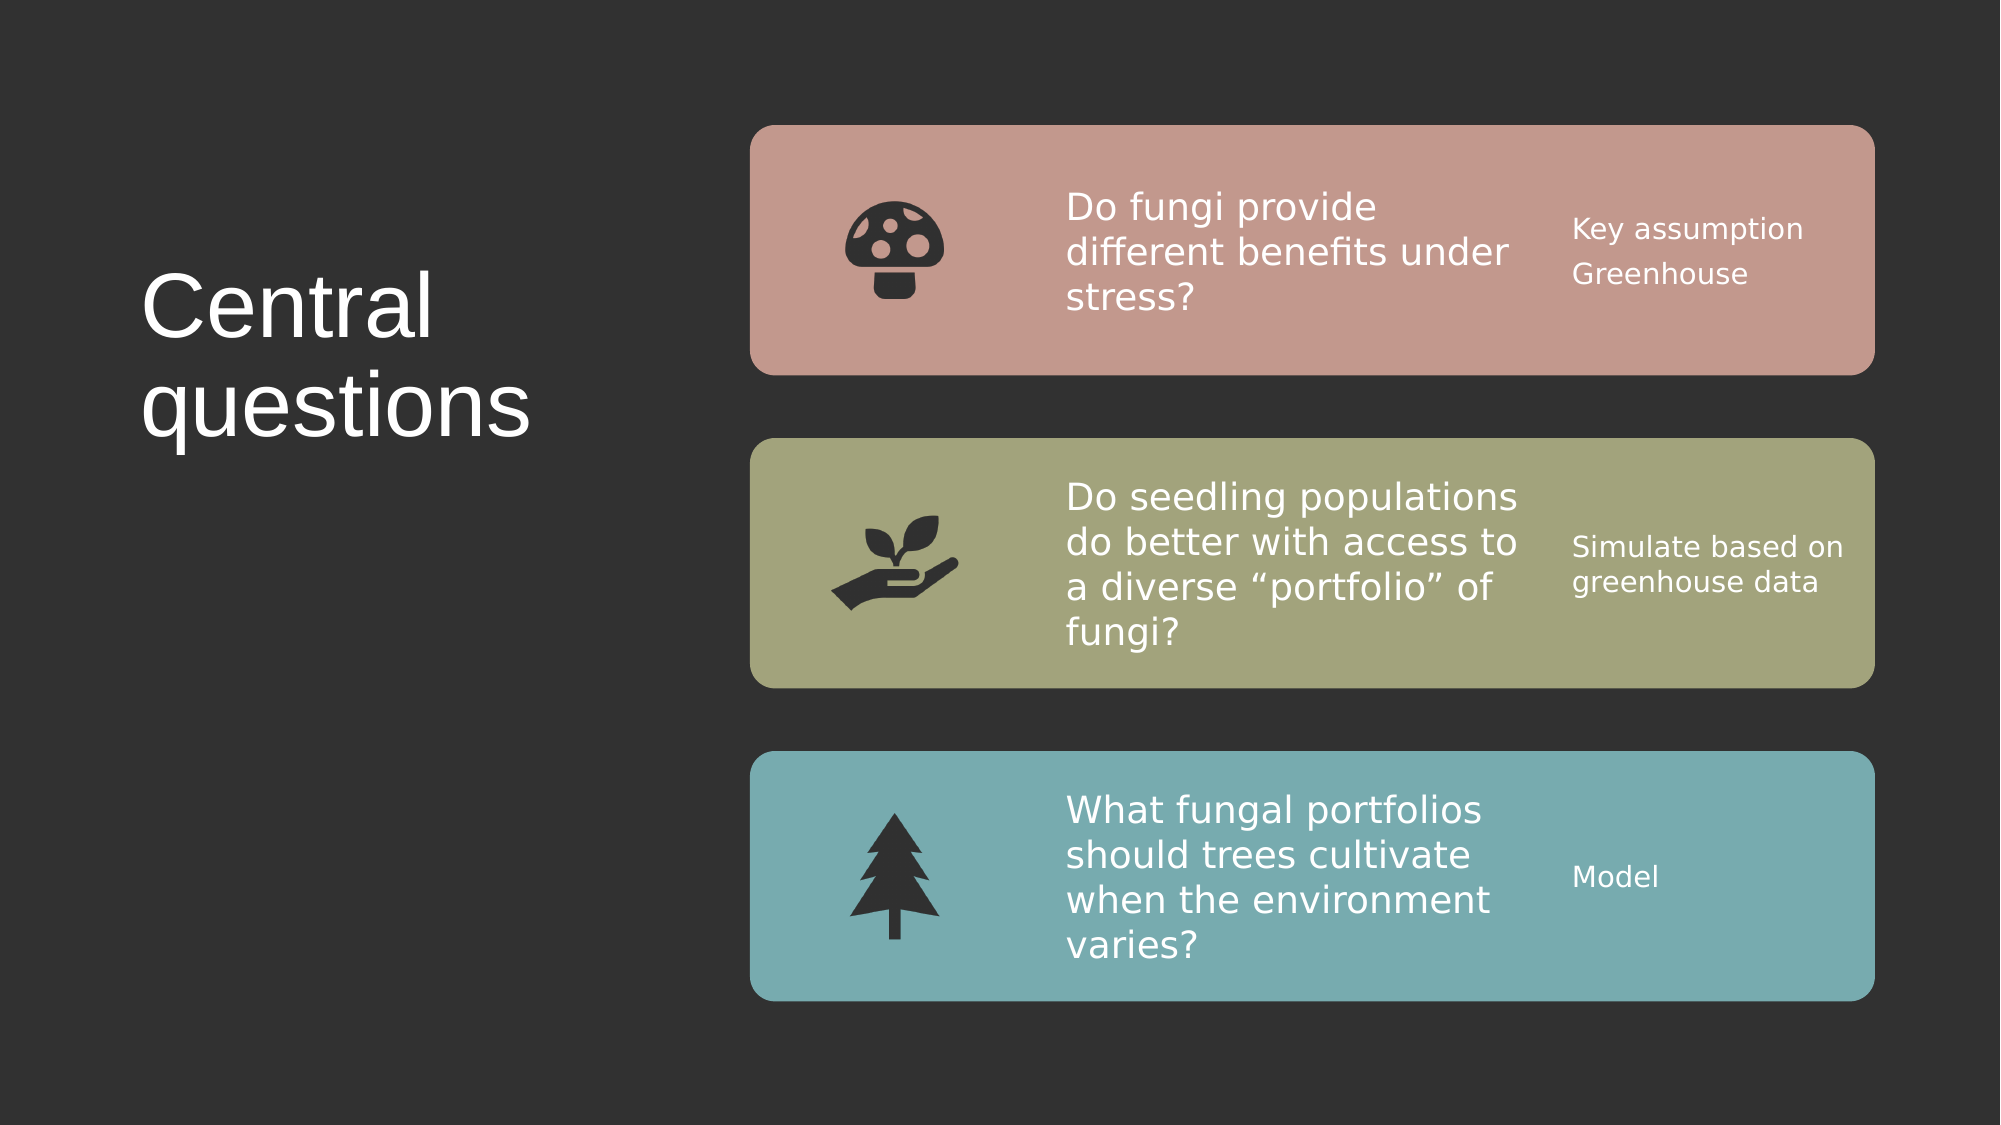

Do fungi provide different benefits under stress?
Key assumption
Greenhouse
Do seedling populations do better with access to a diverse “portfolio” of fungi?
Simulate based on greenhouse data
What fungal portfolios should trees cultivate when the environment varies?
Model
# Central questions